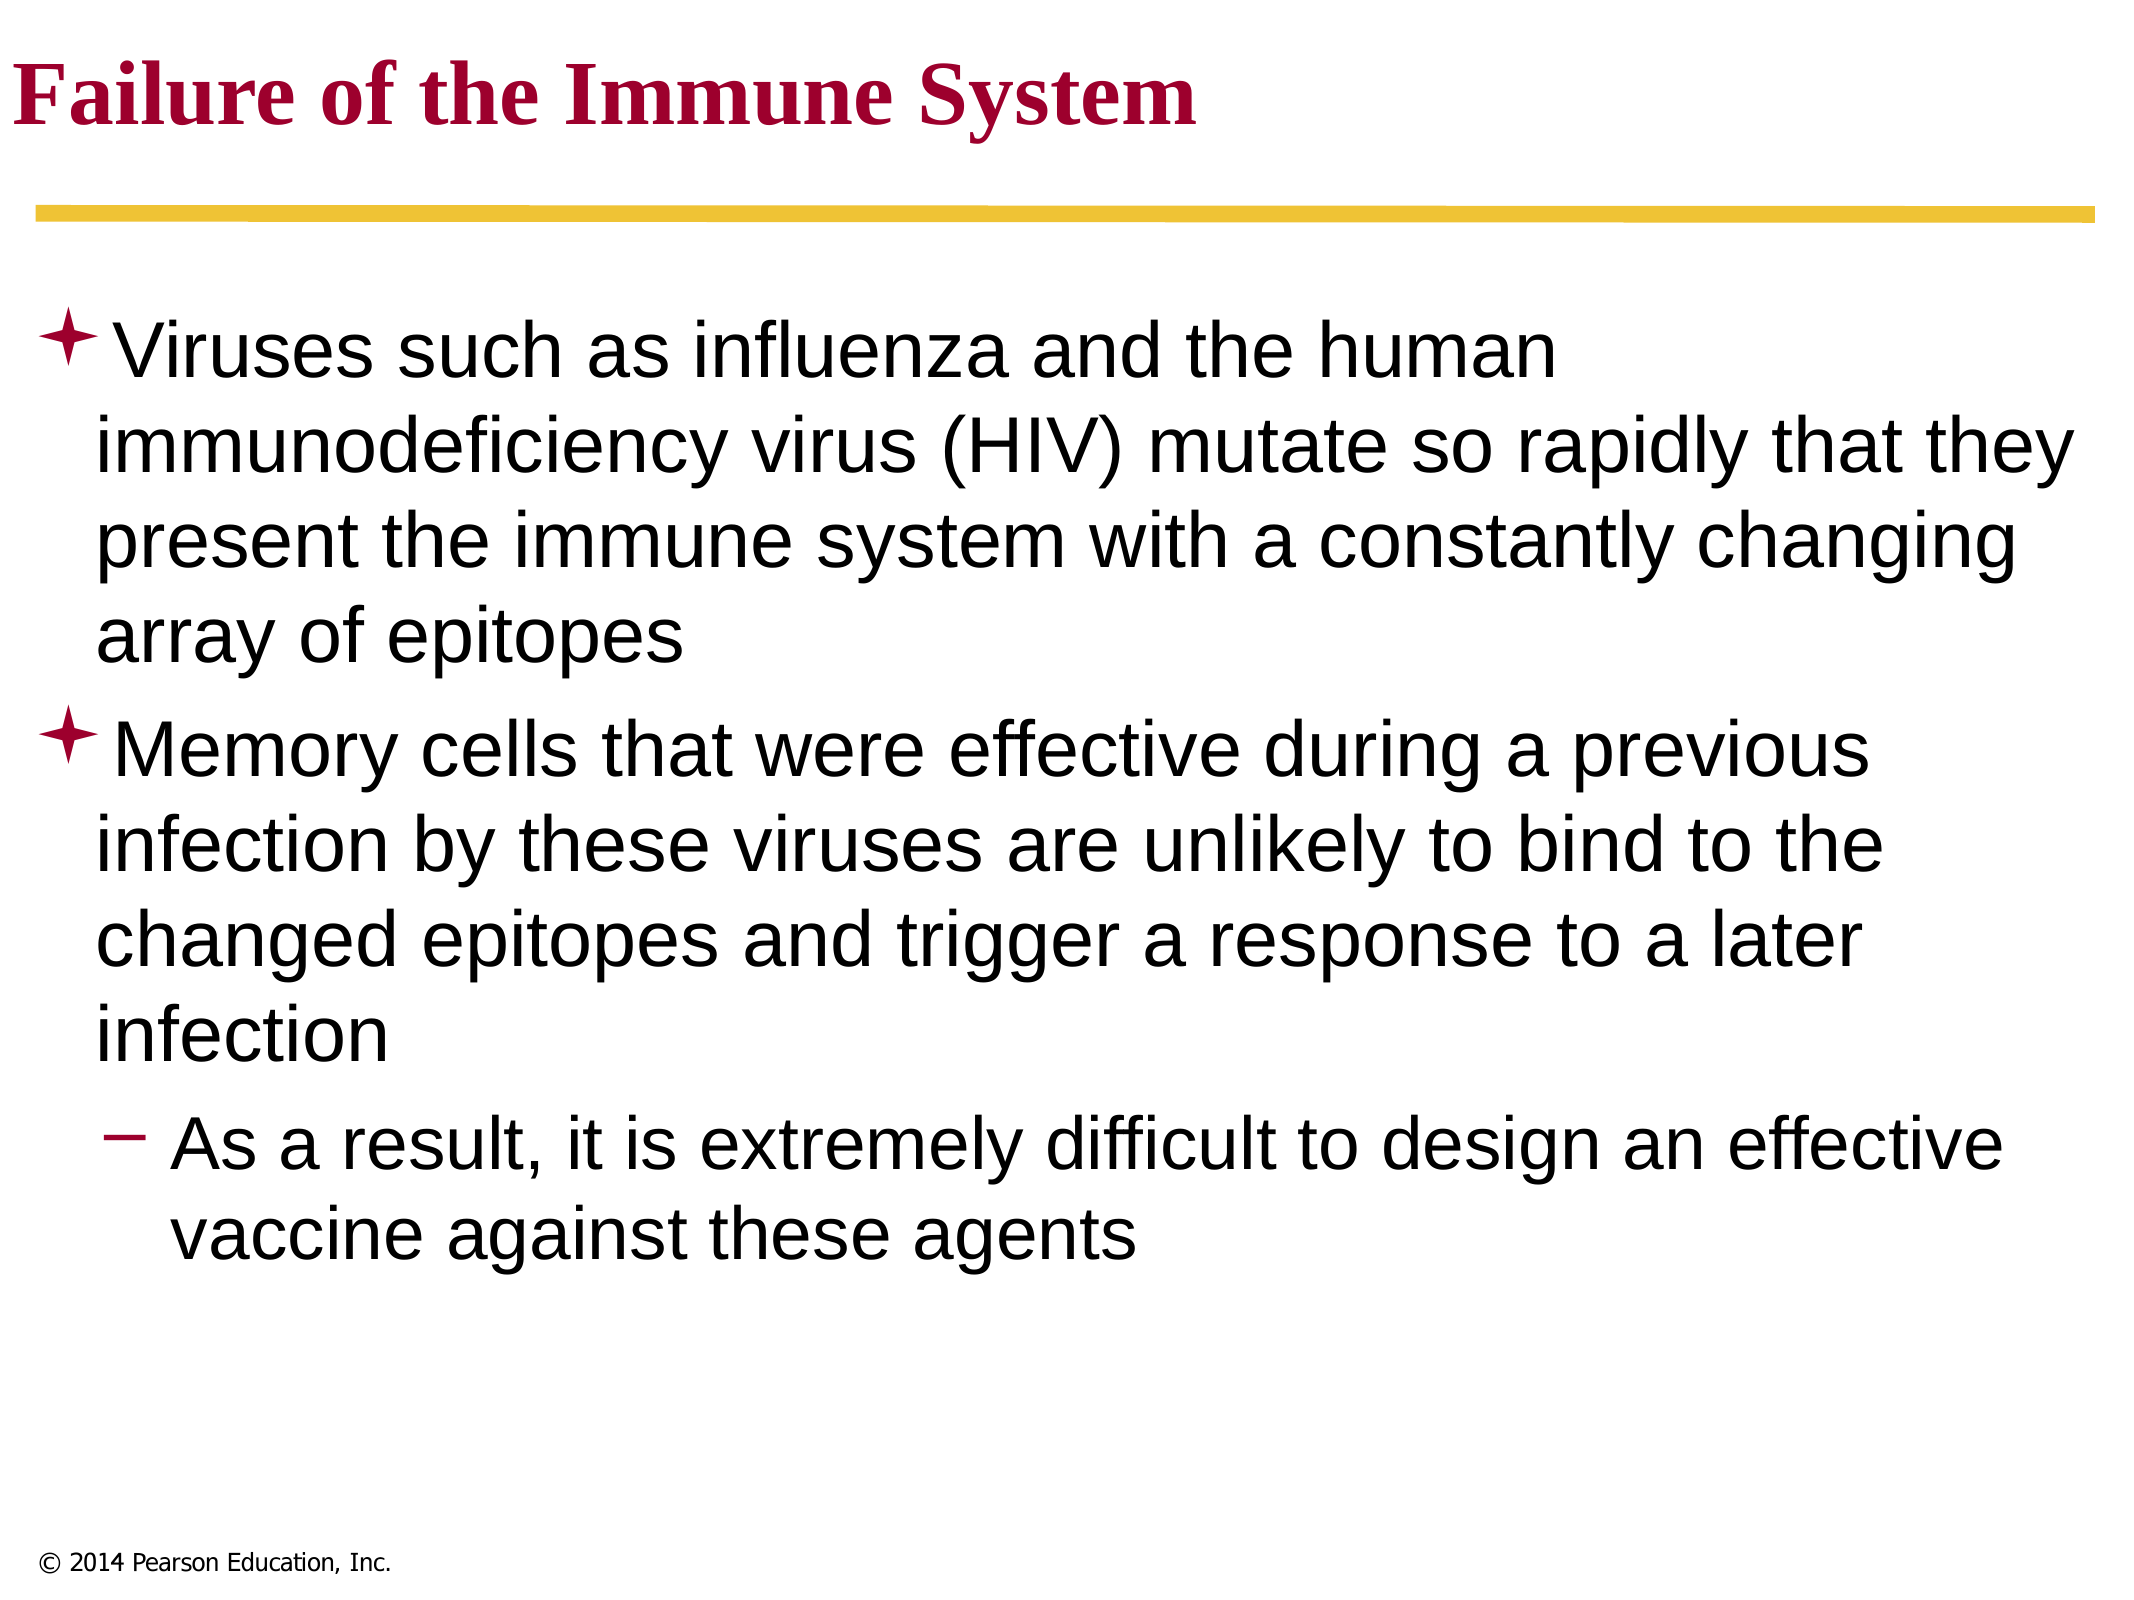

Failure of the Immune System

Viruses such as influenza and the human immunodeficiency virus (HIV) mutate so rapidly that they present the immune system with a constantly changing array of epitopes
Memory cells that were effective during a previous infection by these viruses are unlikely to bind to the changed epitopes and trigger a response to a later infection
As a result, it is extremely difficult to design an effective vaccine against these agents